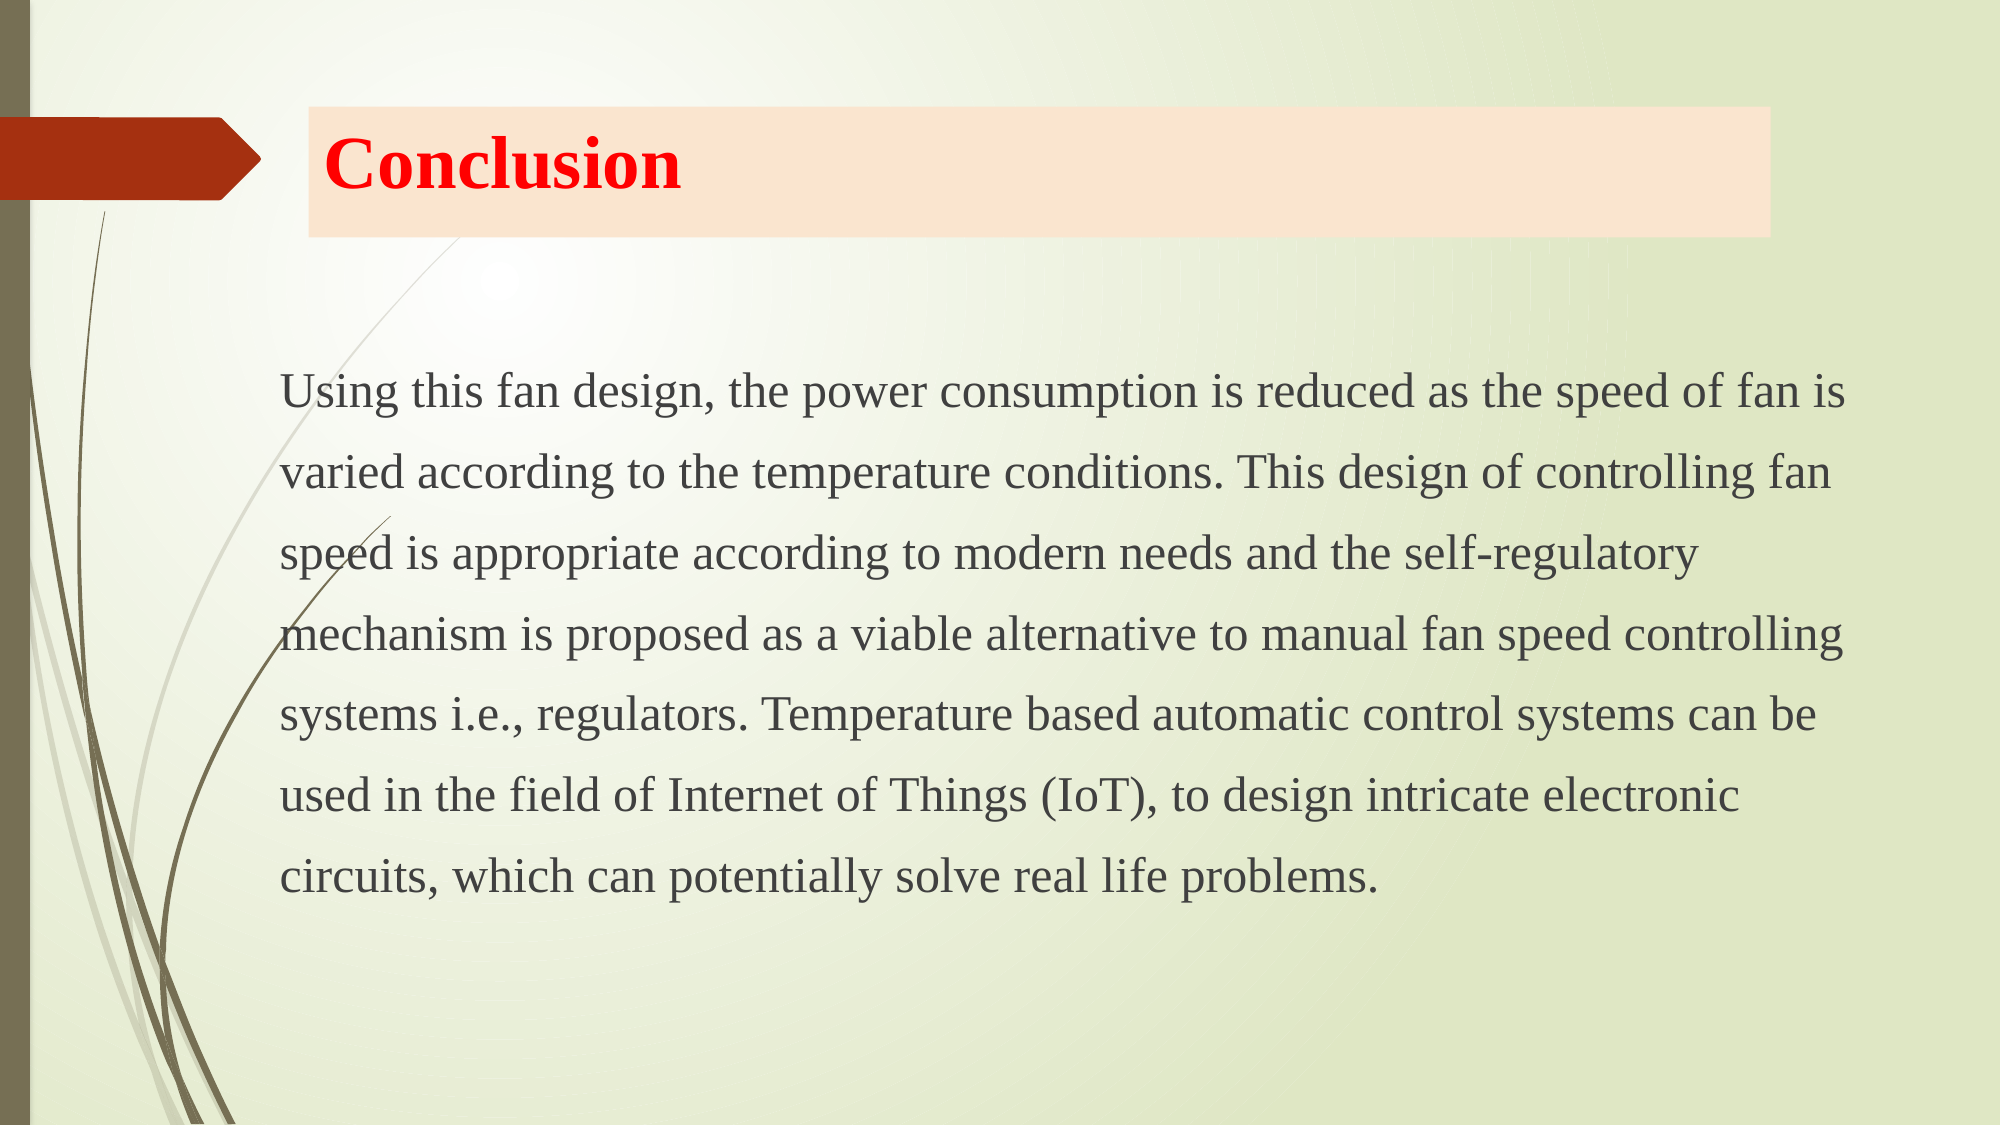

# Conclusion
Using this fan design, the power consumption is reduced as the speed of fan is
varied according to the temperature conditions. This design of controlling fan
speed is appropriate according to modern needs and the self-regulatory
mechanism is proposed as a viable alternative to manual fan speed controlling
systems i.e., regulators. Temperature based automatic control systems can be
used in the field of Internet of Things (IoT), to design intricate electronic
circuits, which can potentially solve real life problems.